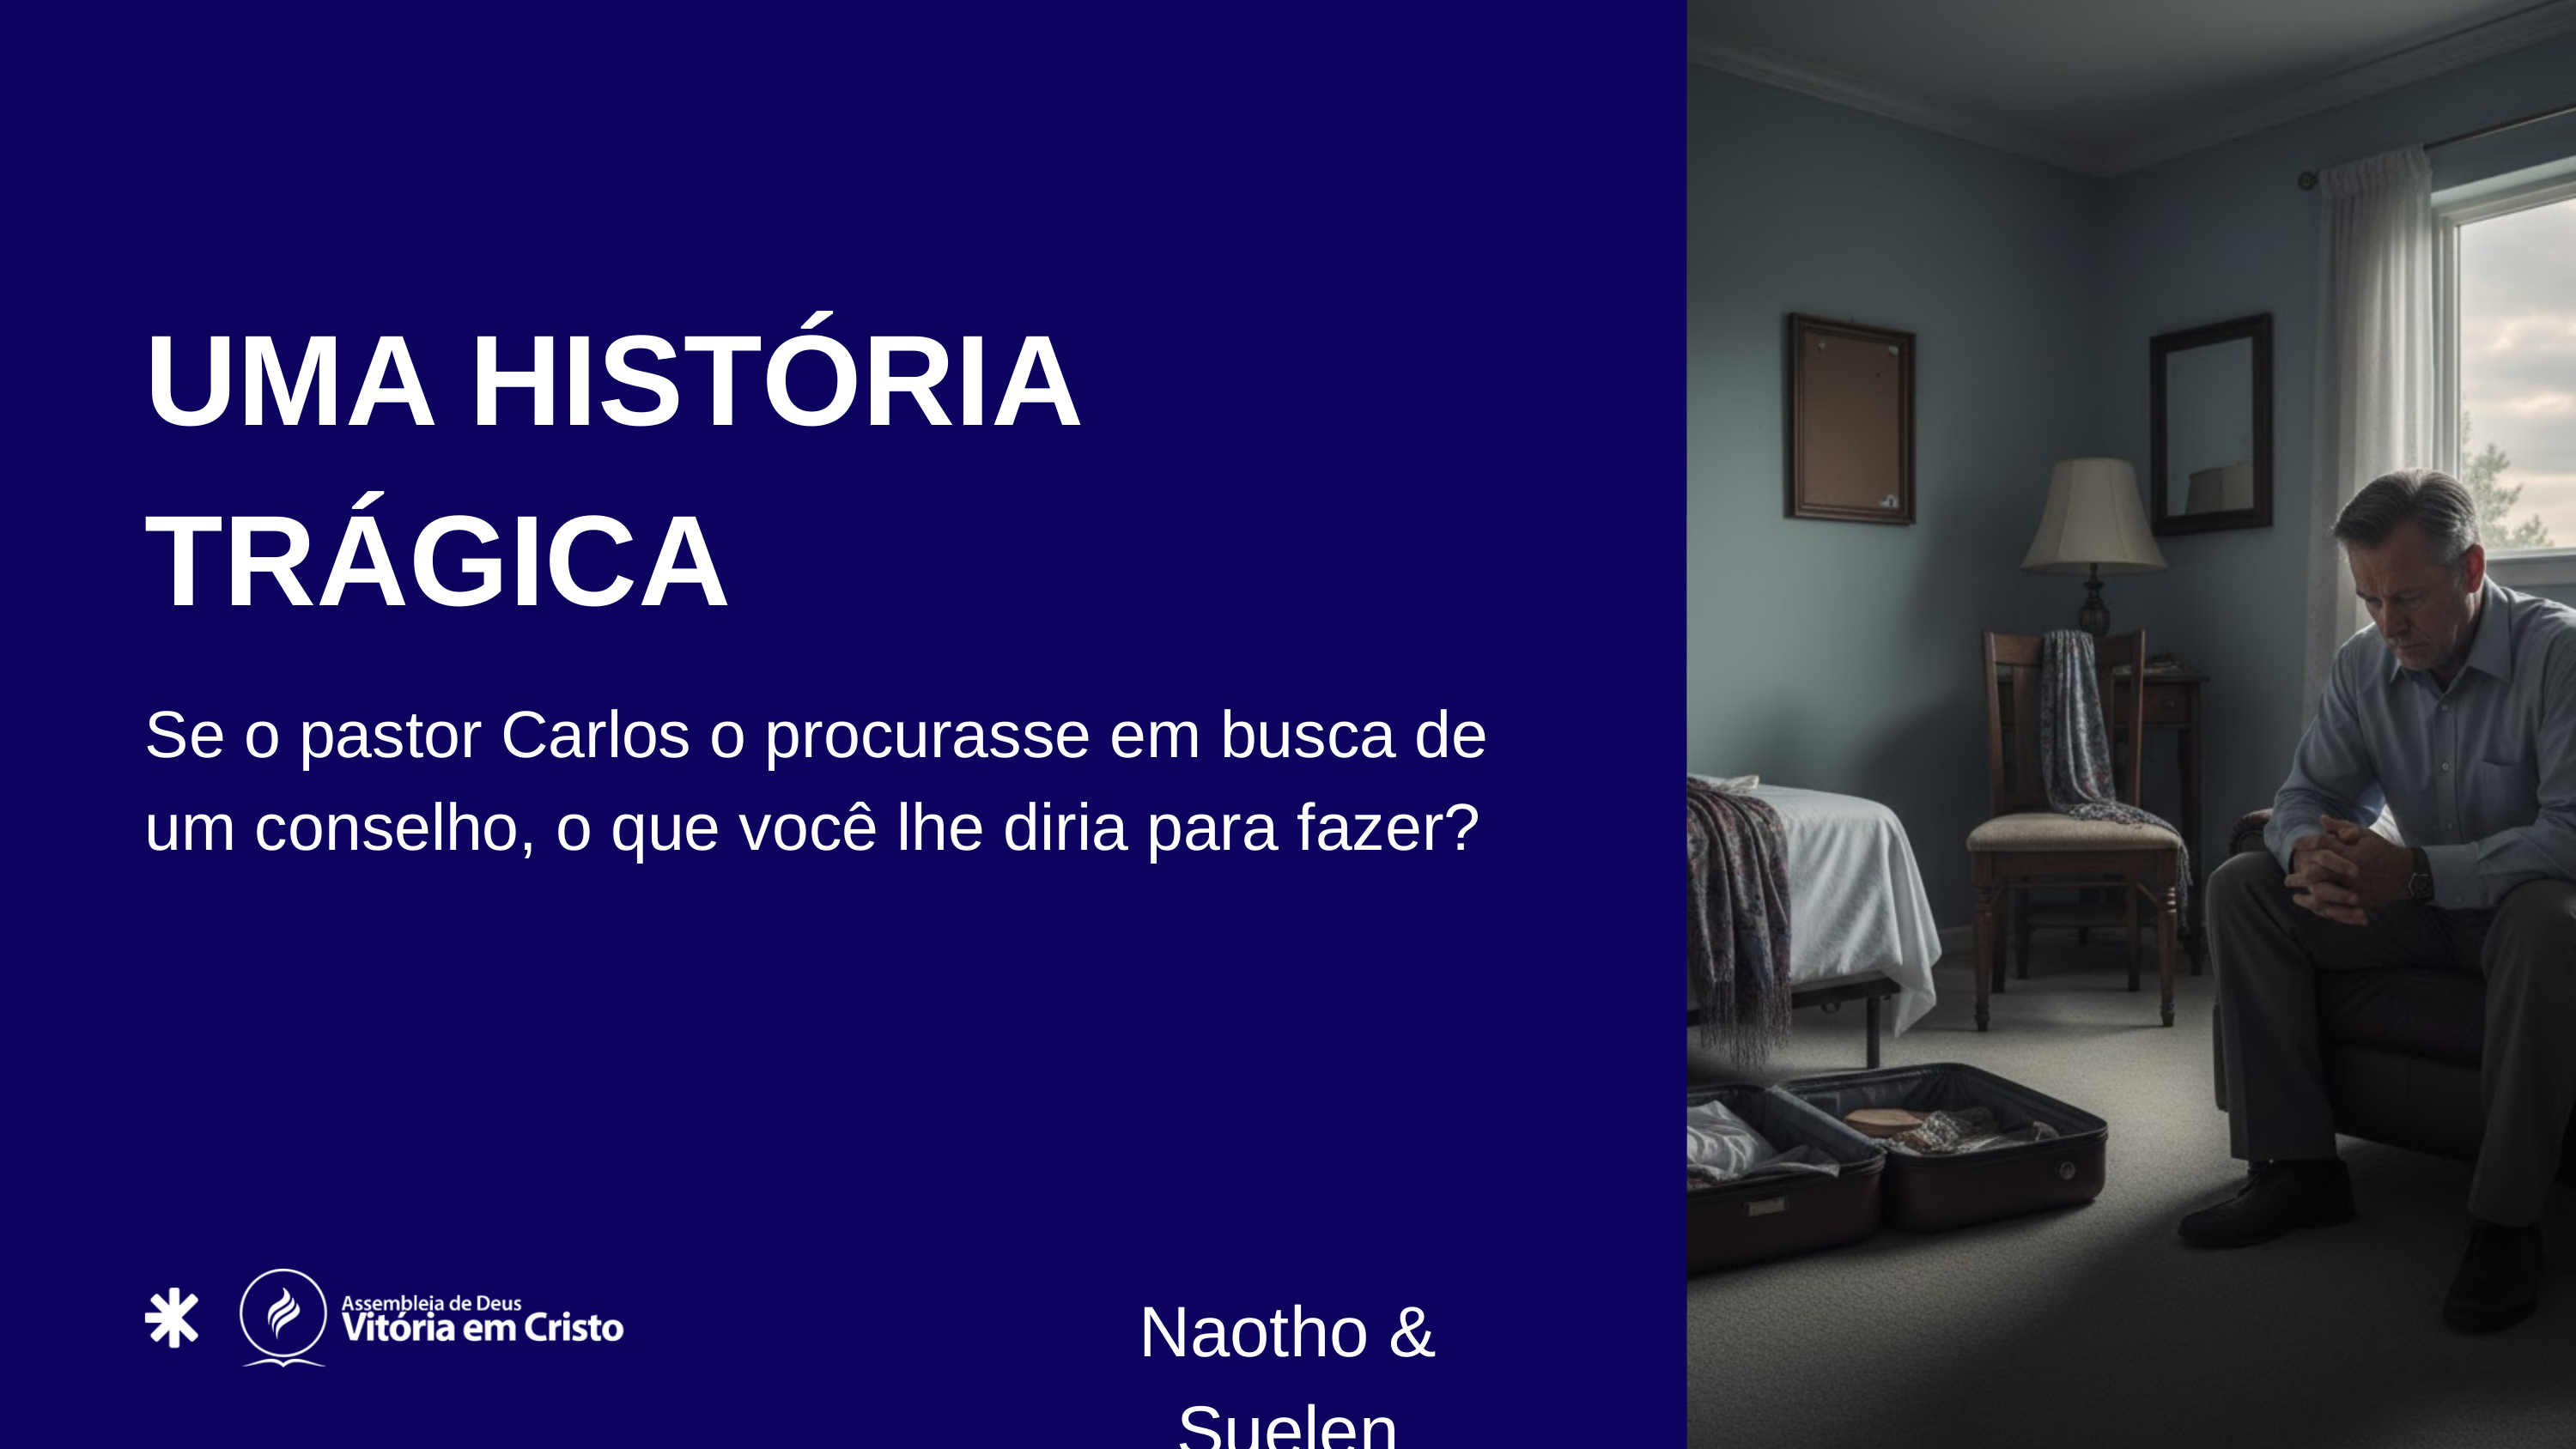

UMA HISTÓRIA
TRÁGICA
Se o pastor Carlos o procurasse em busca de um conselho, o que você lhe diria para fazer?

Naotho & Suelen